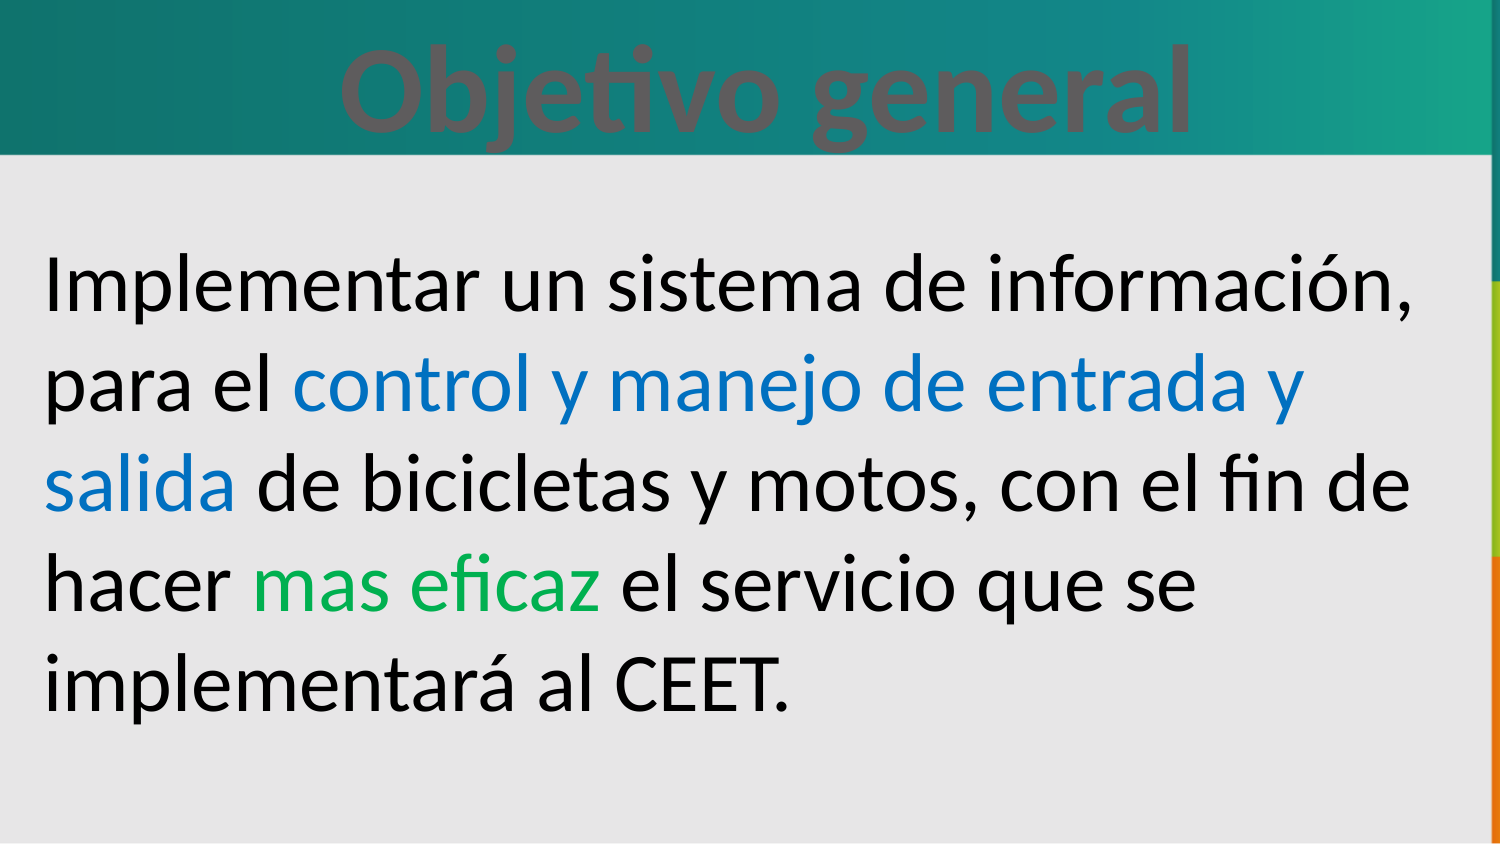

Objetivo general
Implementar un sistema de información,  para el control y manejo de entrada y salida de bicicletas y motos, con el fin de hacer mas eficaz el servicio que se implementará al CEET.